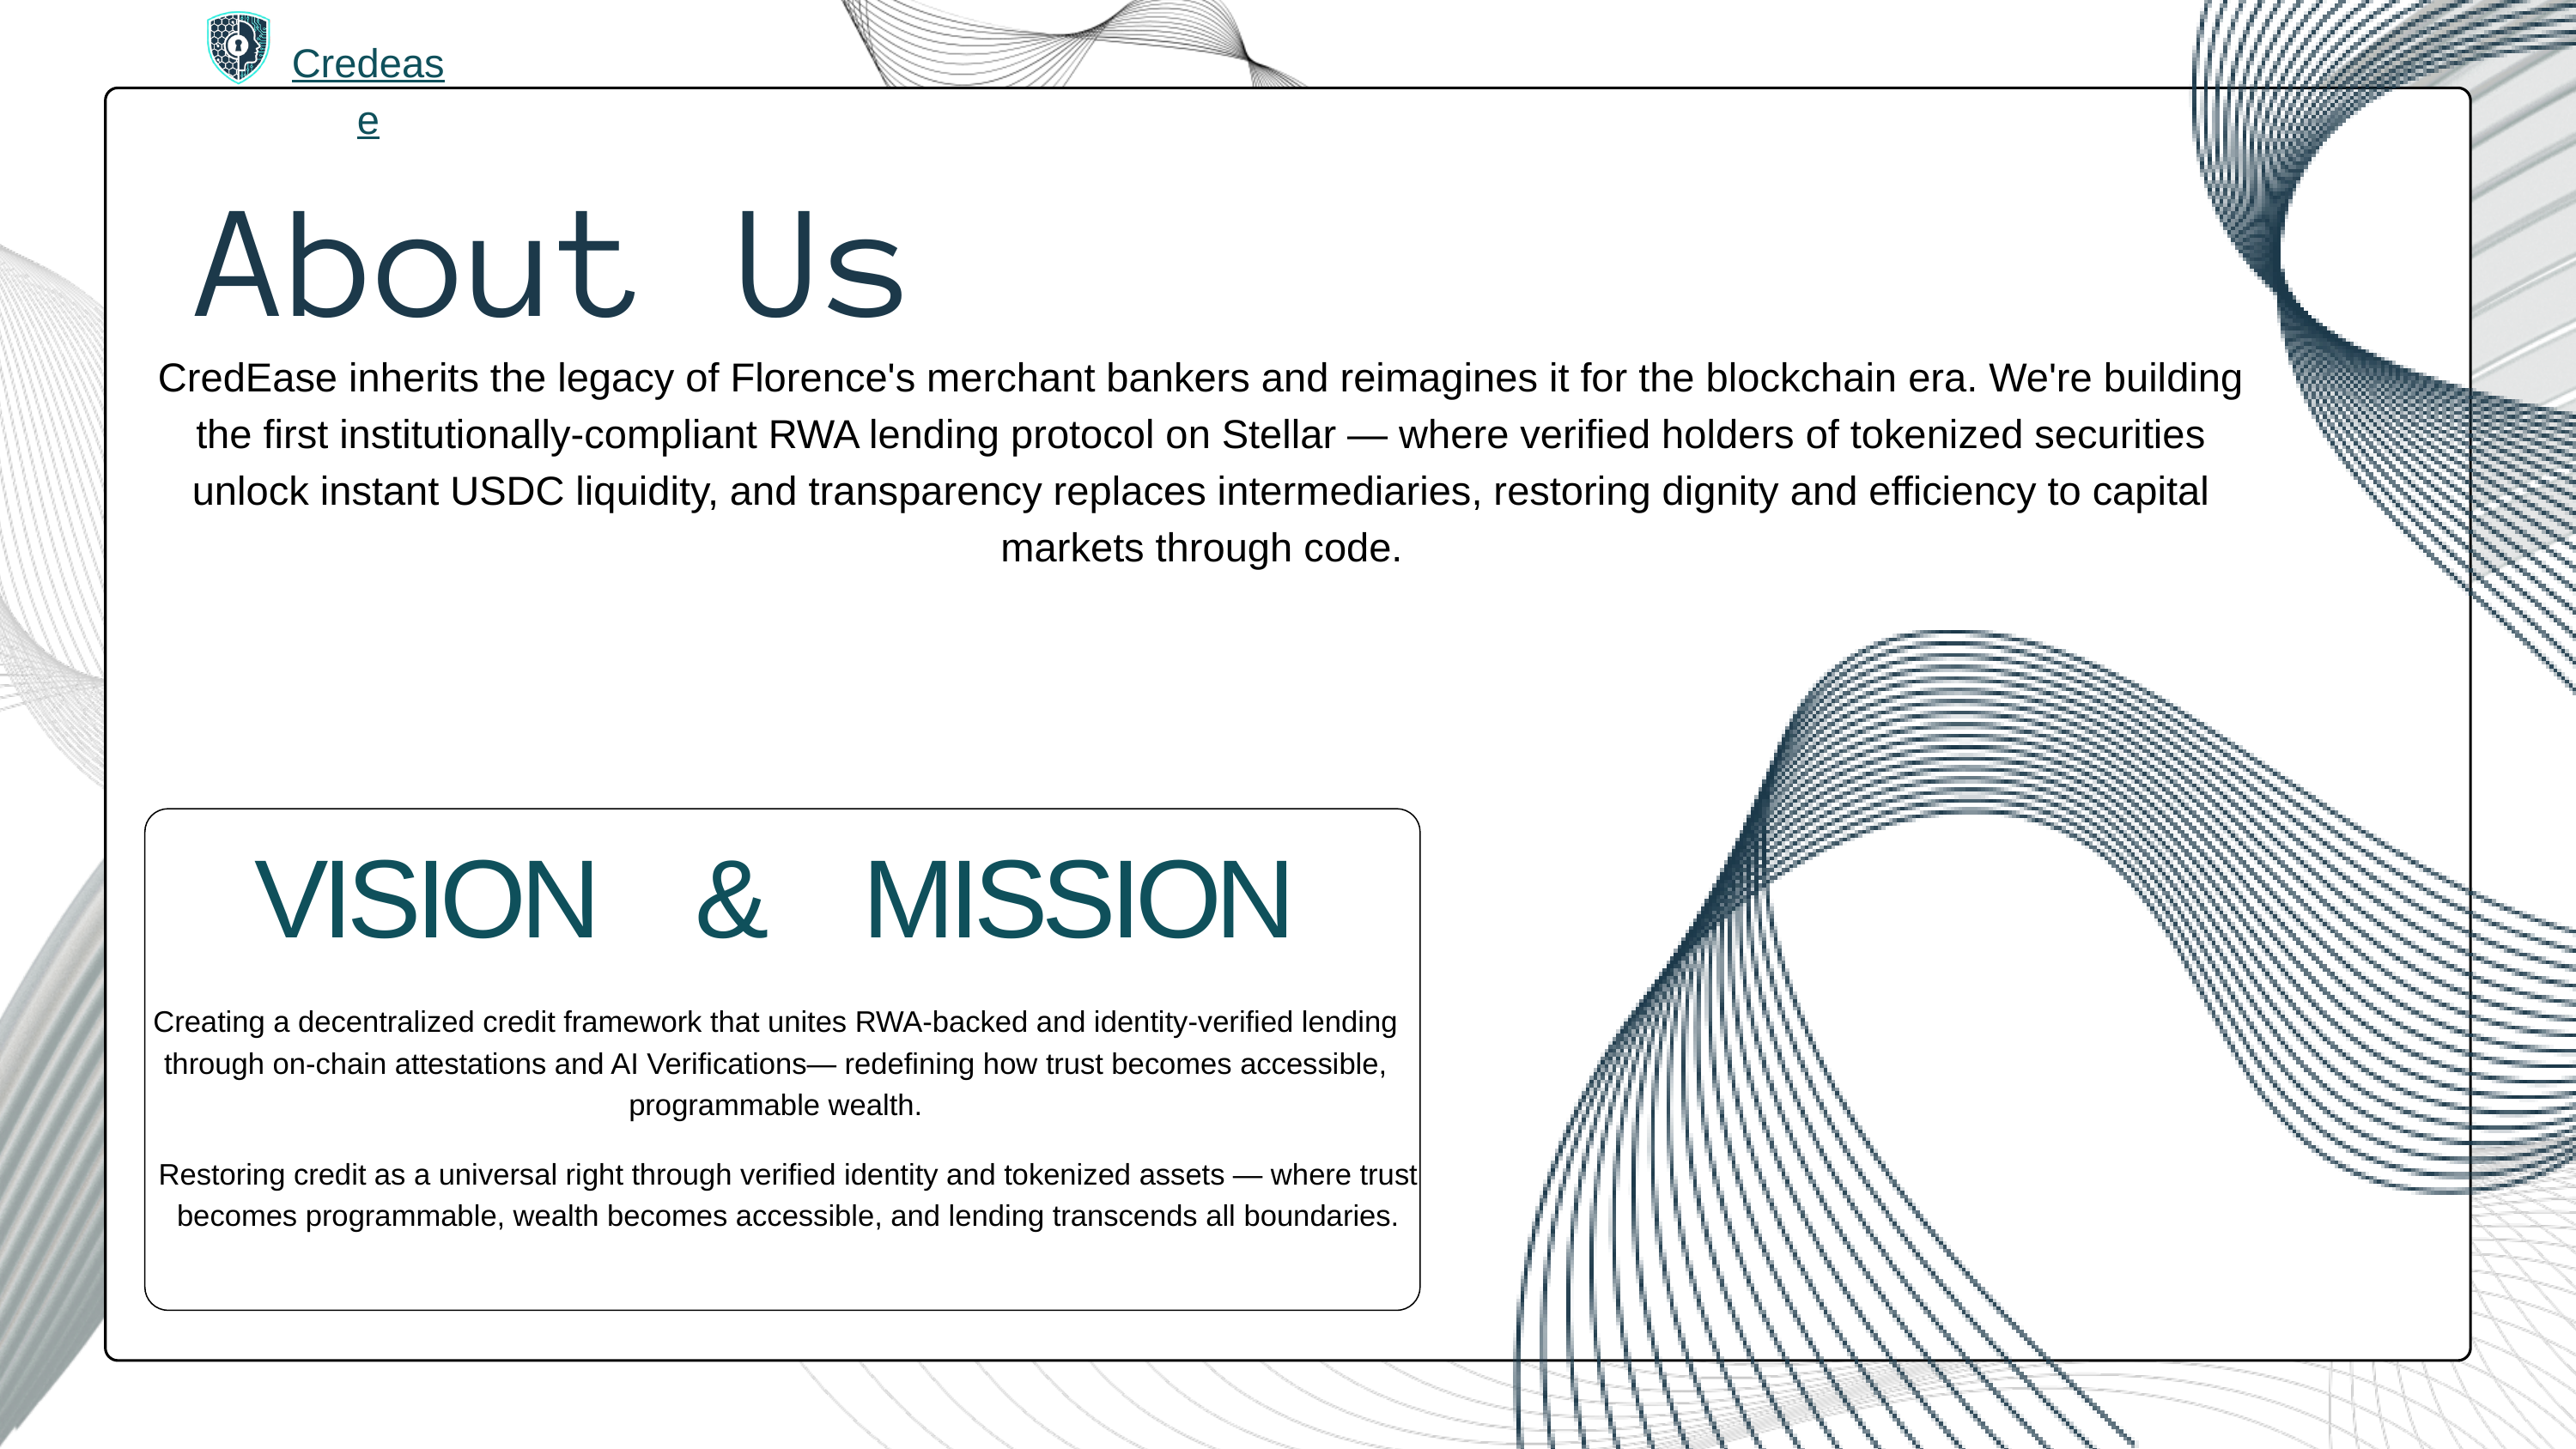

Credease

About Us
CredEase inherits the legacy of Florence's merchant bankers and reimagines it for the blockchain era. We're building the first institutionally-compliant RWA lending protocol on Stellar — where verified holders of tokenized securities unlock instant USDC liquidity, and transparency replaces intermediaries, restoring dignity and efficiency to capital markets through code.

VISION    &    MISSION
Creating a decentralized credit framework that unites RWA-backed and identity-verified lending through on-chain attestations and AI Verifications— redefining how trust becomes accessible, programmable wealth.
Restoring credit as a universal right through verified identity and tokenized assets — where trust becomes programmable, wealth becomes accessible, and lending transcends all boundaries.